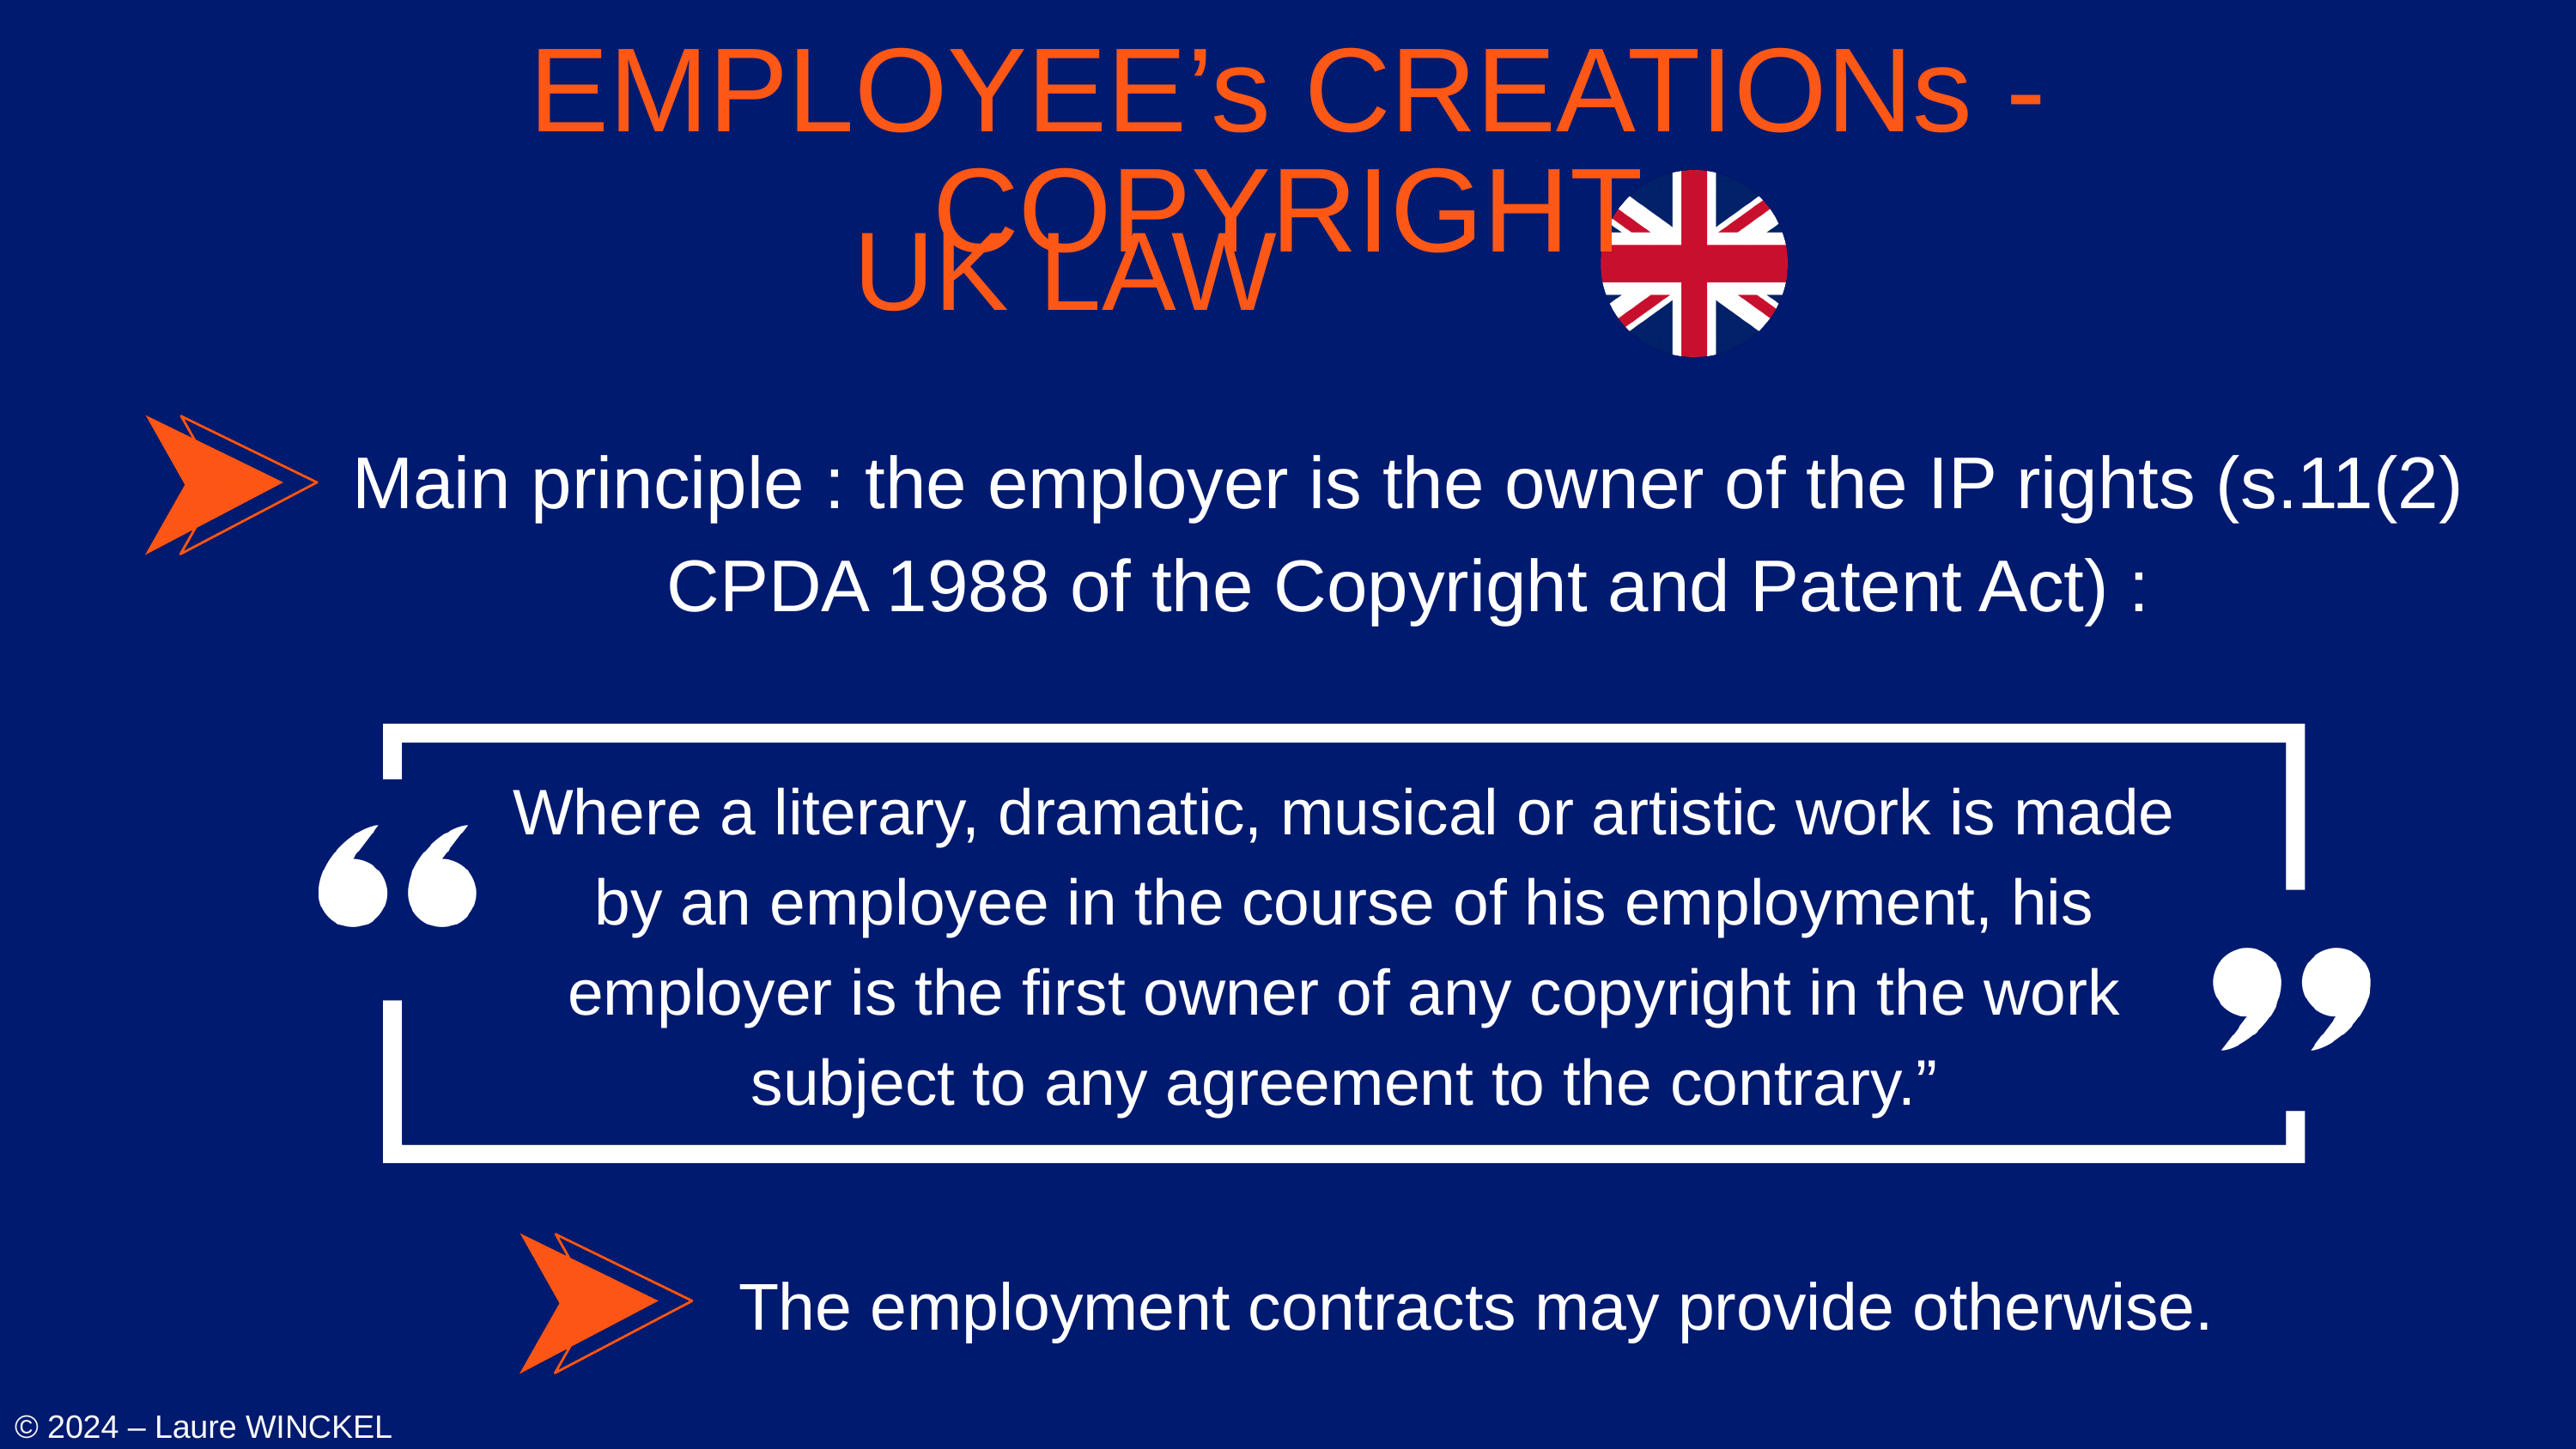

EMPLOYEE’s CREATIONs - COPYRIGHT

UK LAW

Main principle : the employer is the owner of the IP rights (s.11(2) CPDA 1988 of the Copyright and Patent Act) :

Where a literary, dramatic, musical or artistic work is made by an employee in the course of his employment, his employer is the first owner of any copyright in the work subject to any agreement to the contrary.”

The employment contracts may provide otherwise.
© 2024 – Laure WINCKEL